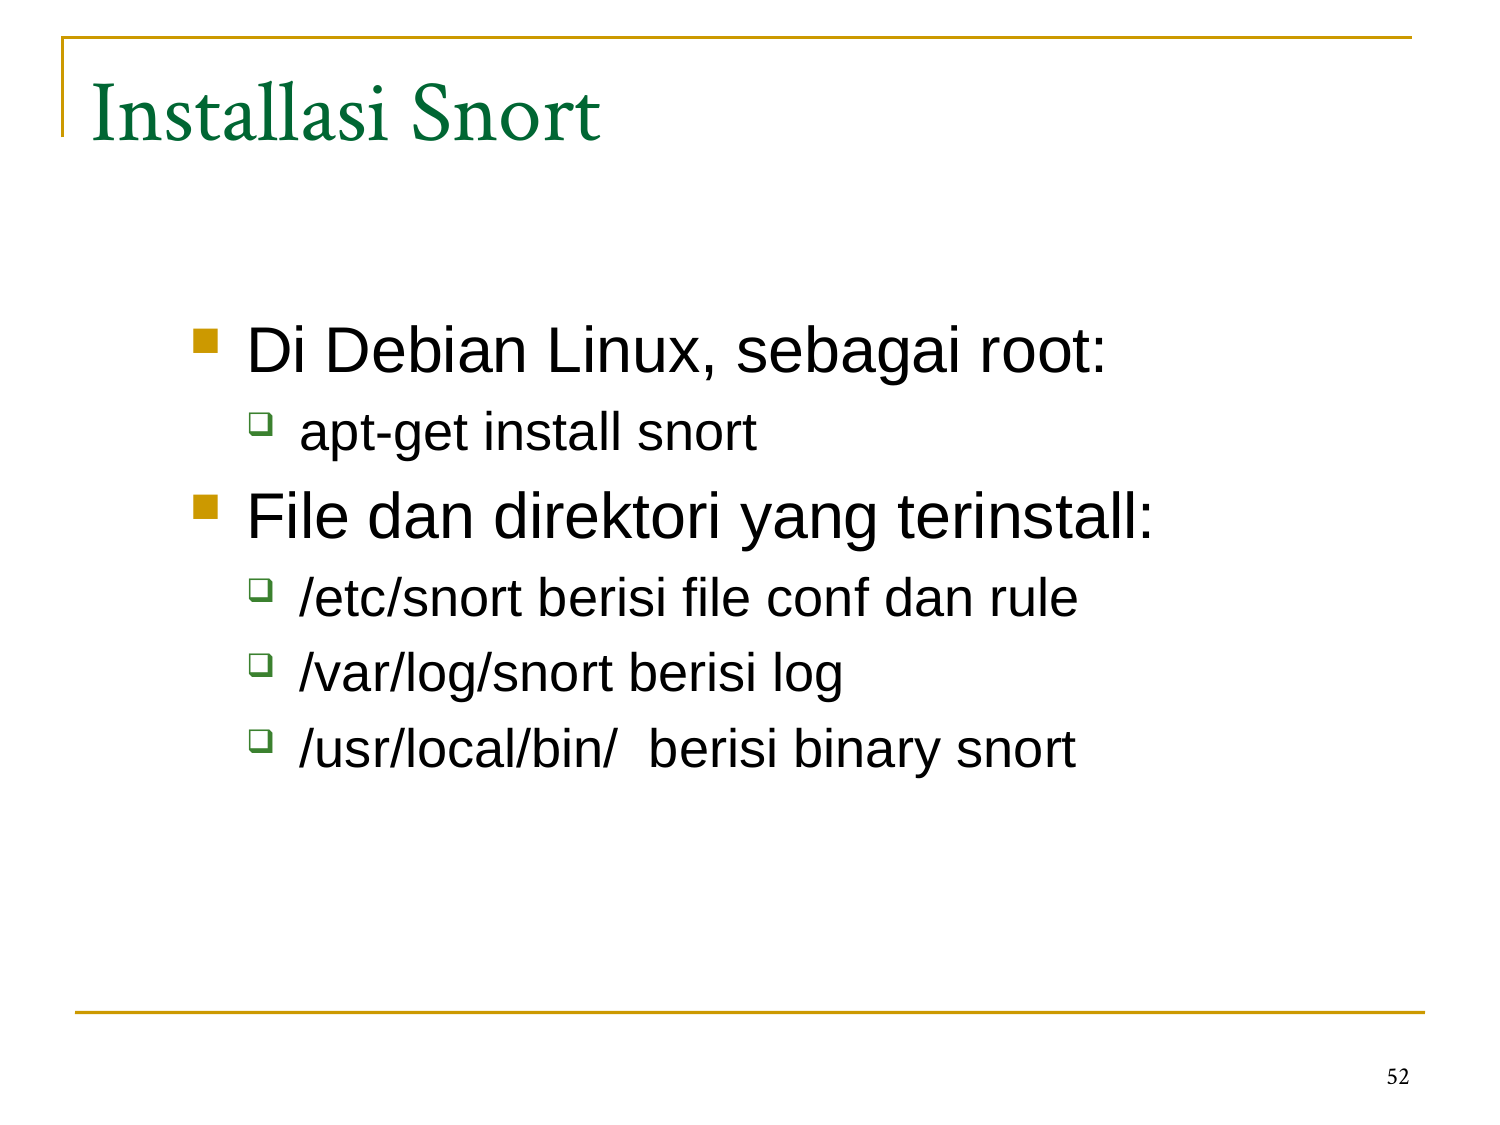

# Installasi Snort
Di Debian Linux, sebagai root:
apt-get install snort
File dan direktori yang terinstall:
/etc/snort berisi file conf dan rule
/var/log/snort berisi log
/usr/local/bin/  berisi binary snort
52